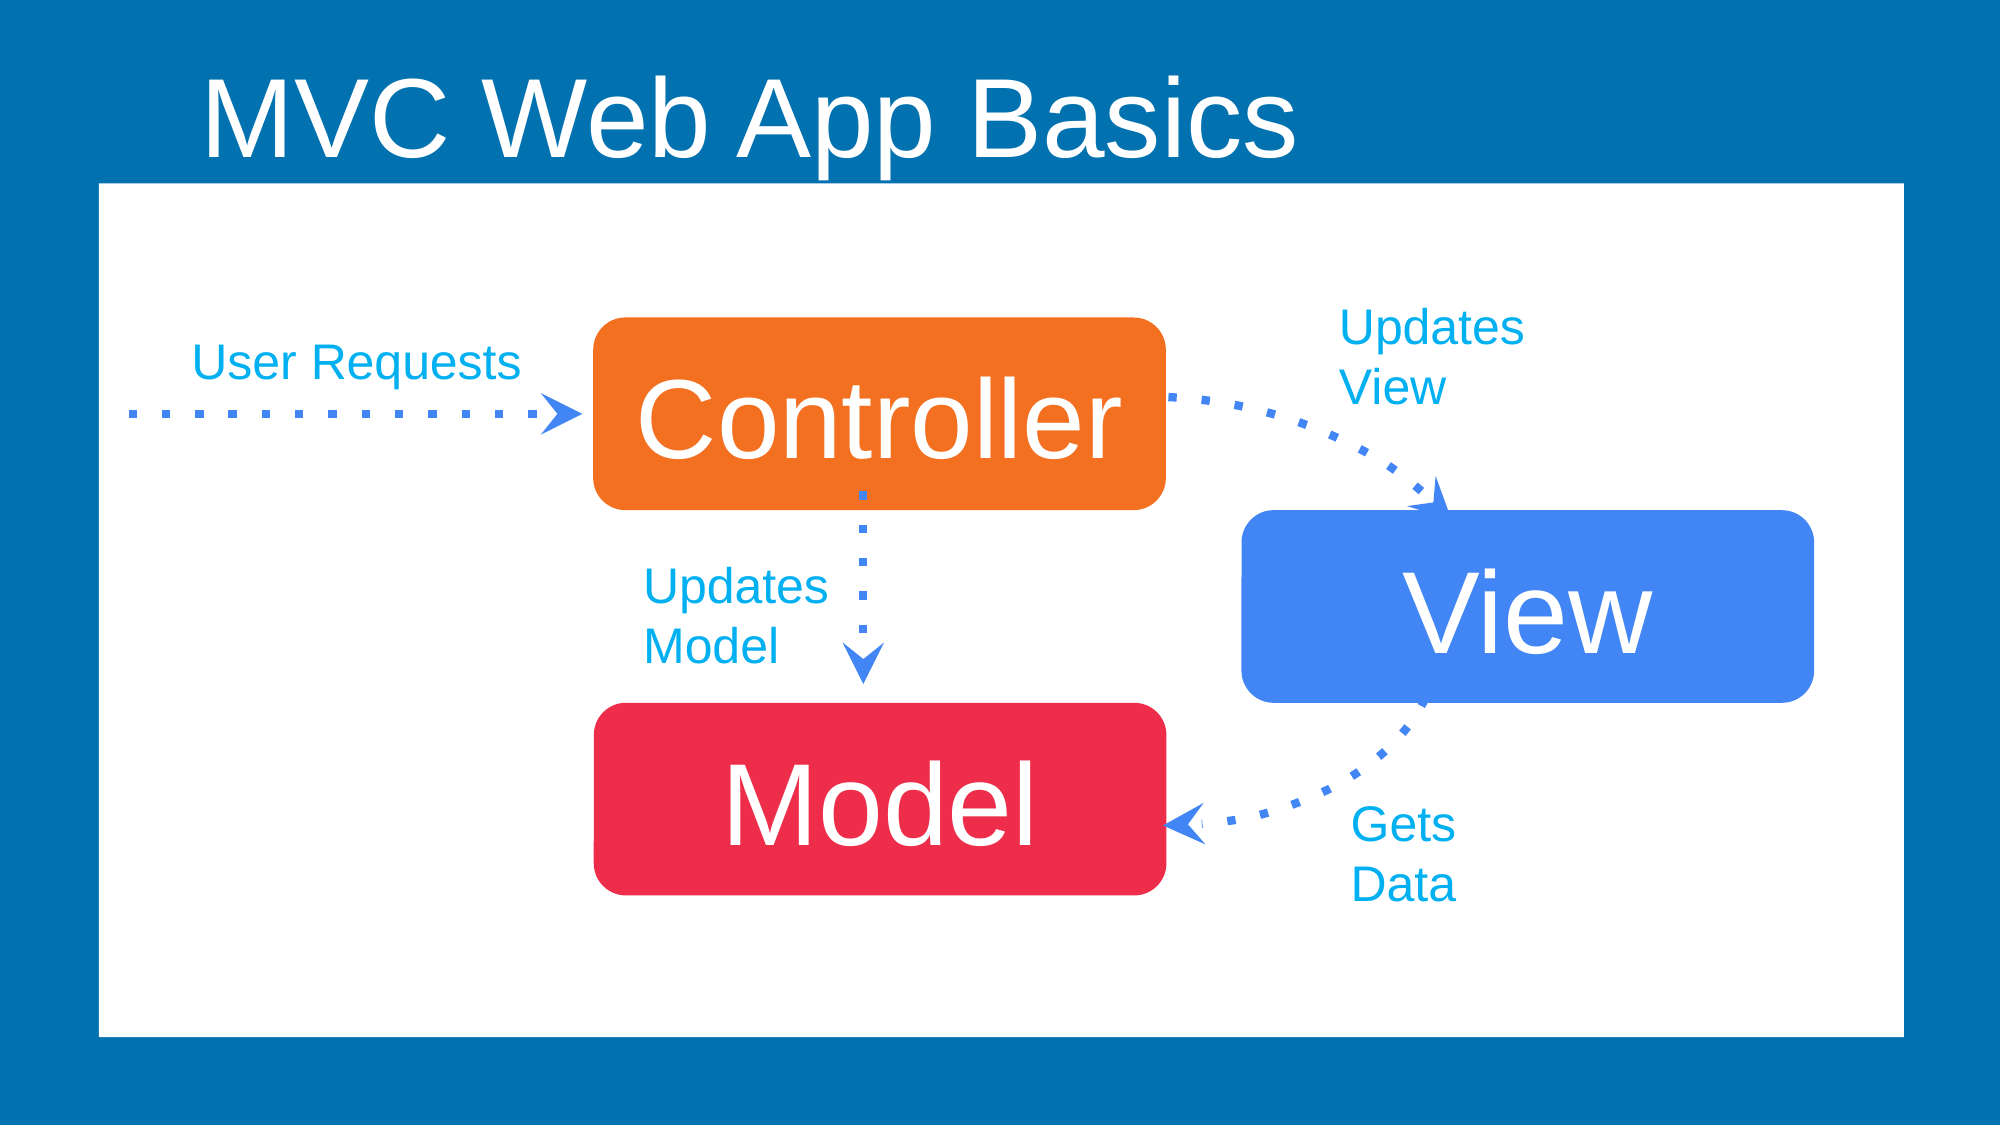

# MVC Web App Basics

Updates
View
Controller
User Requests

View
Updates
Model
Model
Gets
Data